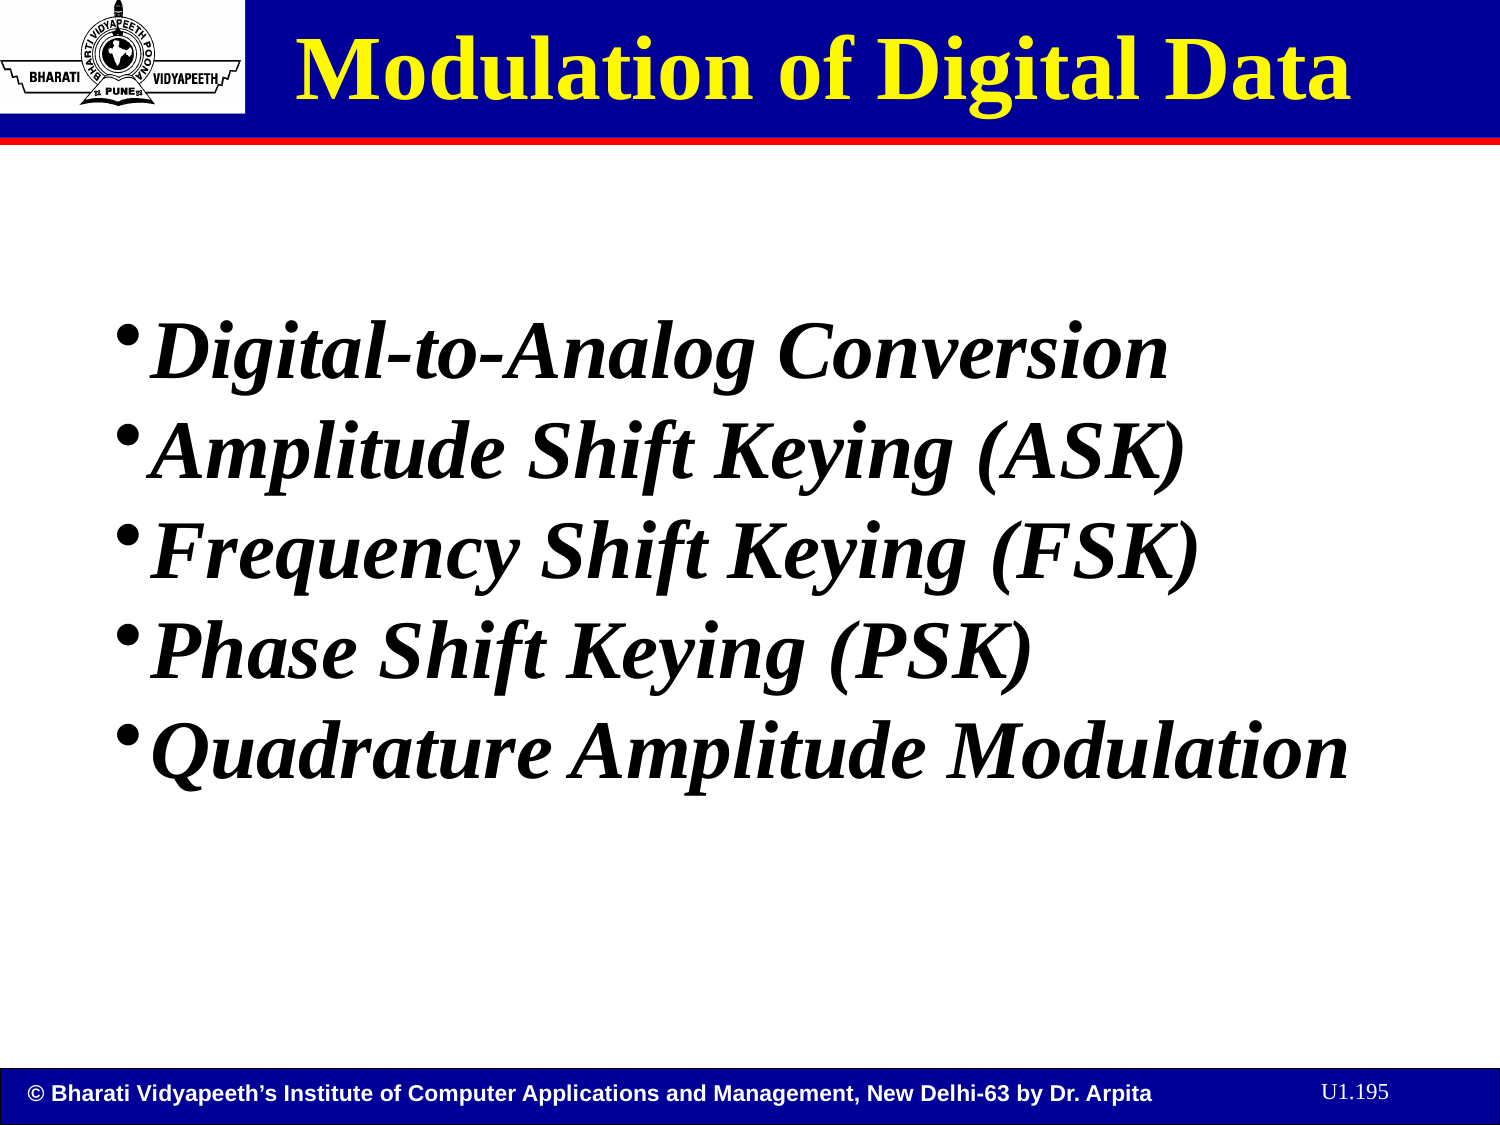

# Modulation of Digital Data
Digital-to-Analog Conversion
Amplitude Shift Keying (ASK)
Frequency Shift Keying (FSK)
Phase Shift Keying (PSK)
Quadrature Amplitude Modulation